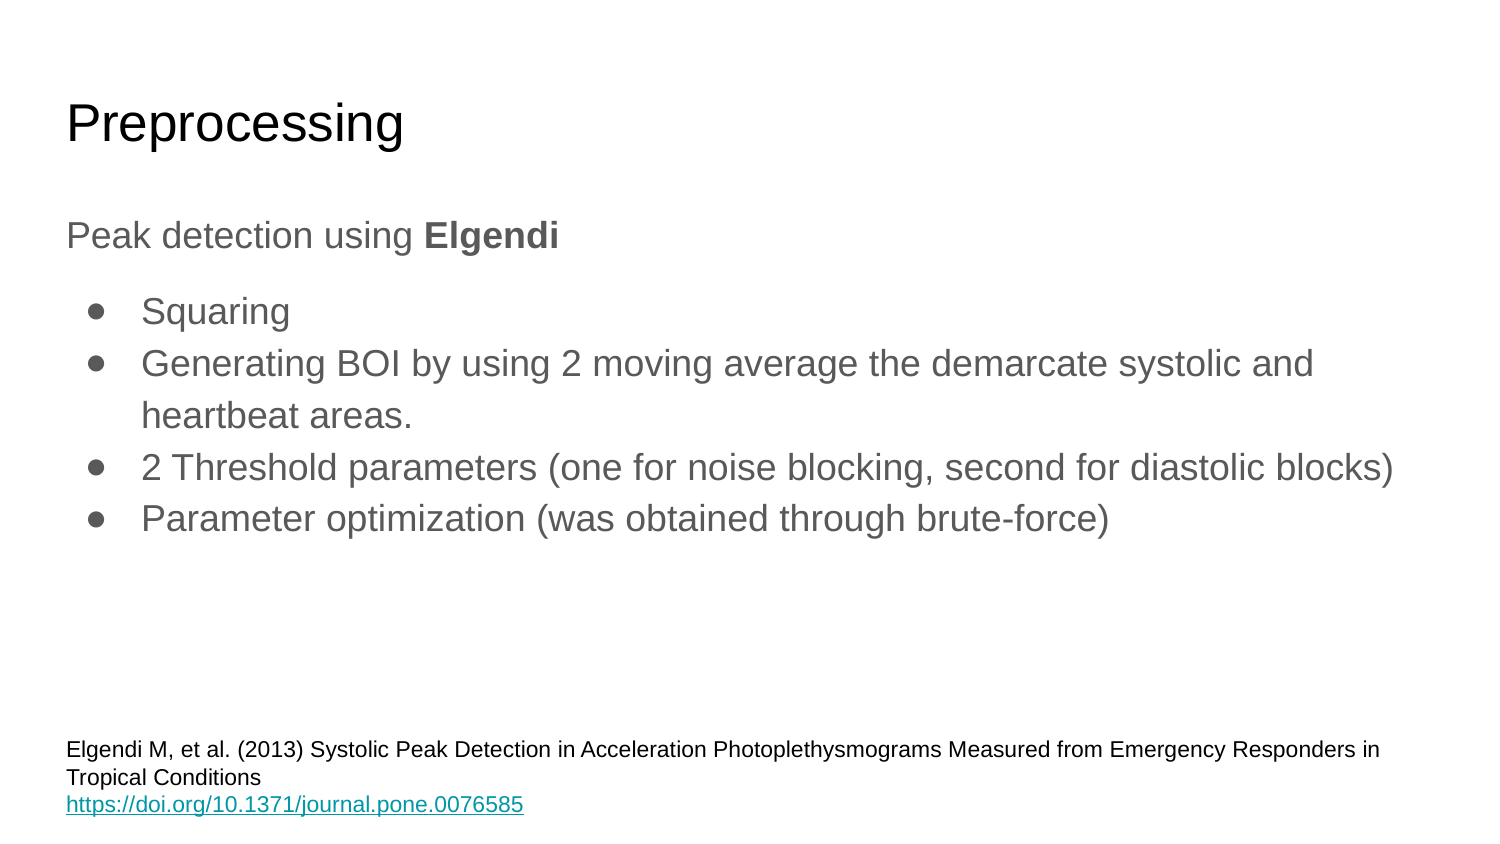

# Preprocessing
Peak detection using Elgendi
Squaring
Generating BOI by using 2 moving average the demarcate systolic and heartbeat areas.
2 Threshold parameters (one for noise blocking, second for diastolic blocks)
Parameter optimization (was obtained through brute-force)
Elgendi M, et al. (2013) Systolic Peak Detection in Acceleration Photoplethysmograms Measured from Emergency Responders in Tropical Conditions
https://doi.org/10.1371/journal.pone.0076585